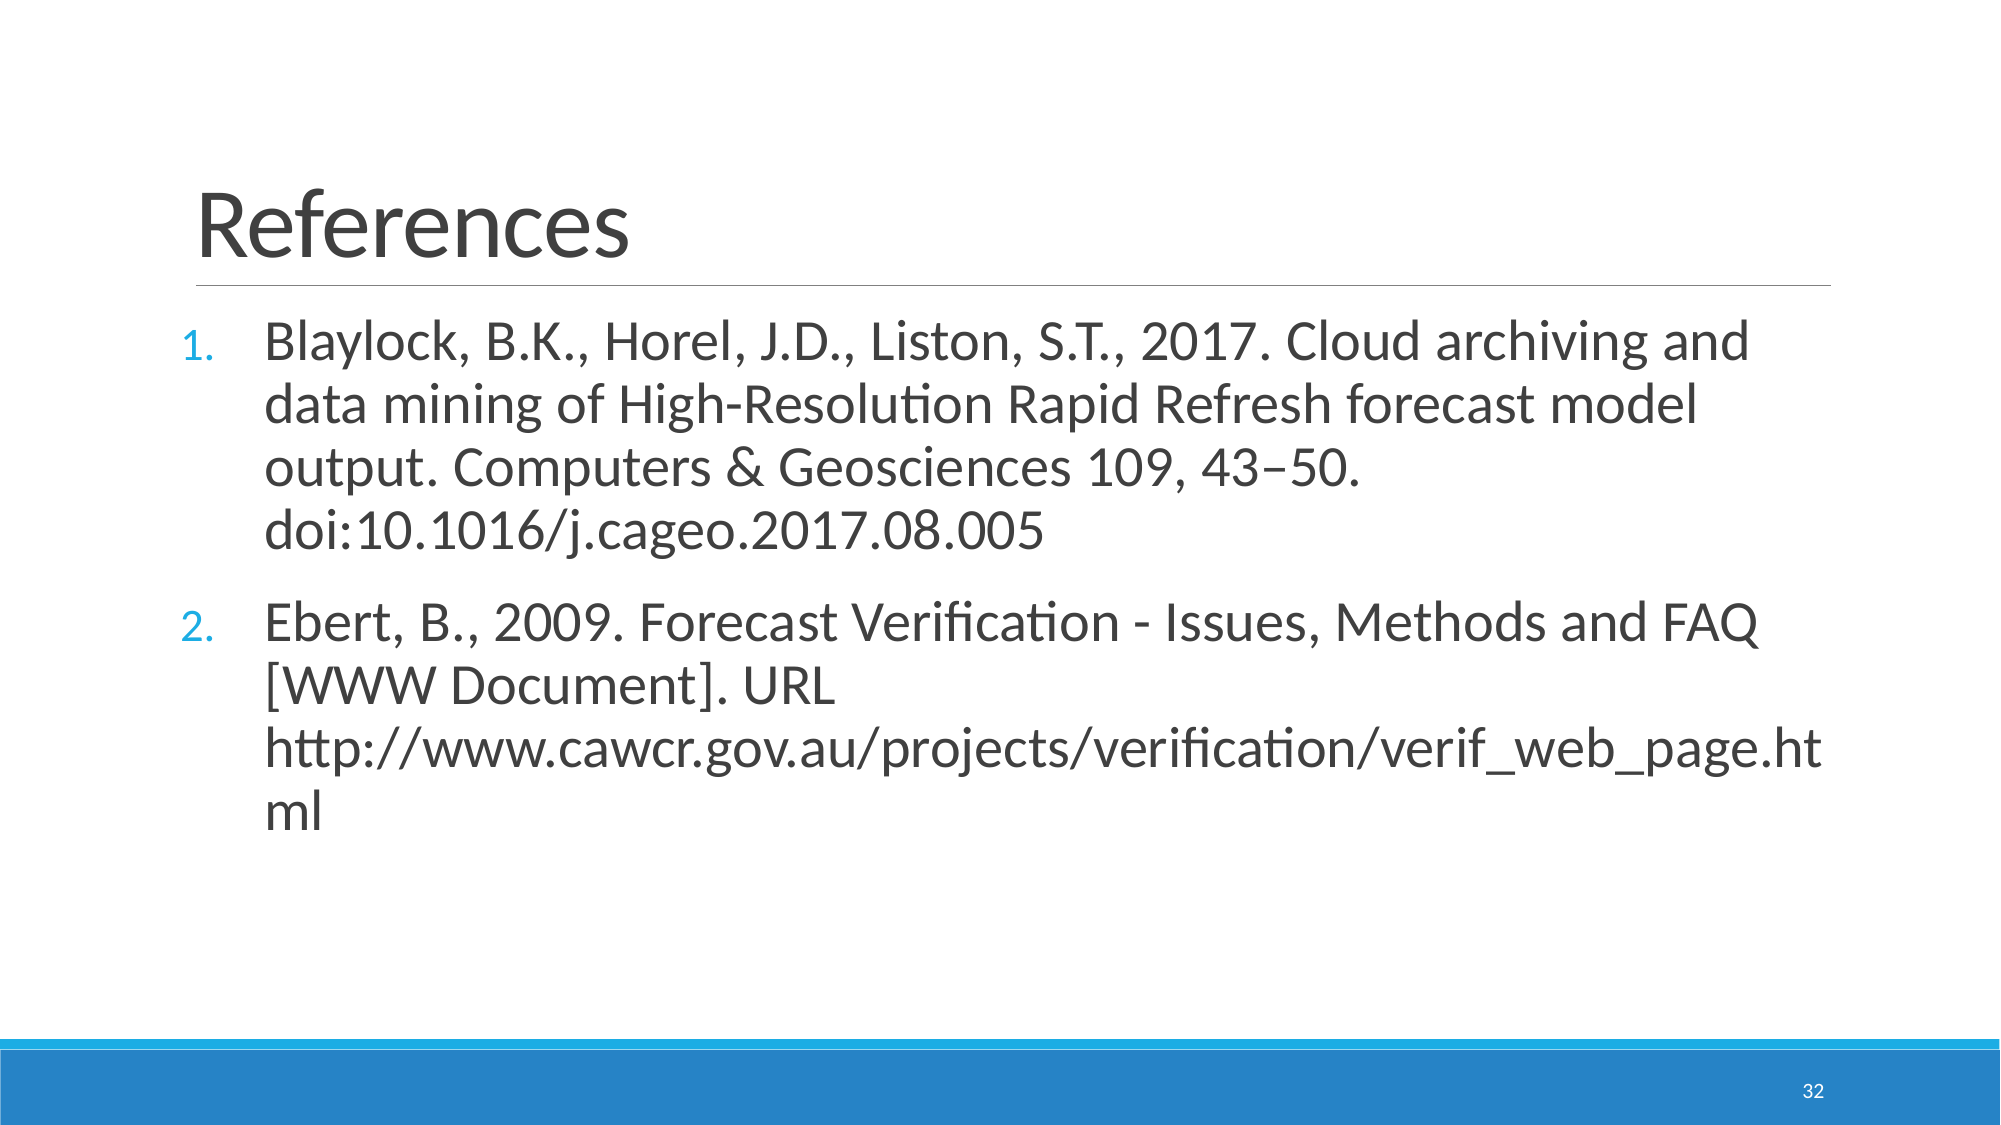

# References
Blaylock, B.K., Horel, J.D., Liston, S.T., 2017. Cloud archiving and data mining of High-Resolution Rapid Refresh forecast model output. Computers & Geosciences 109, 43–50. doi:10.1016/j.cageo.2017.08.005
Ebert, B., 2009. Forecast Verification - Issues, Methods and FAQ [WWW Document]. URL http://www.cawcr.gov.au/projects/verification/verif_web_page.html
32